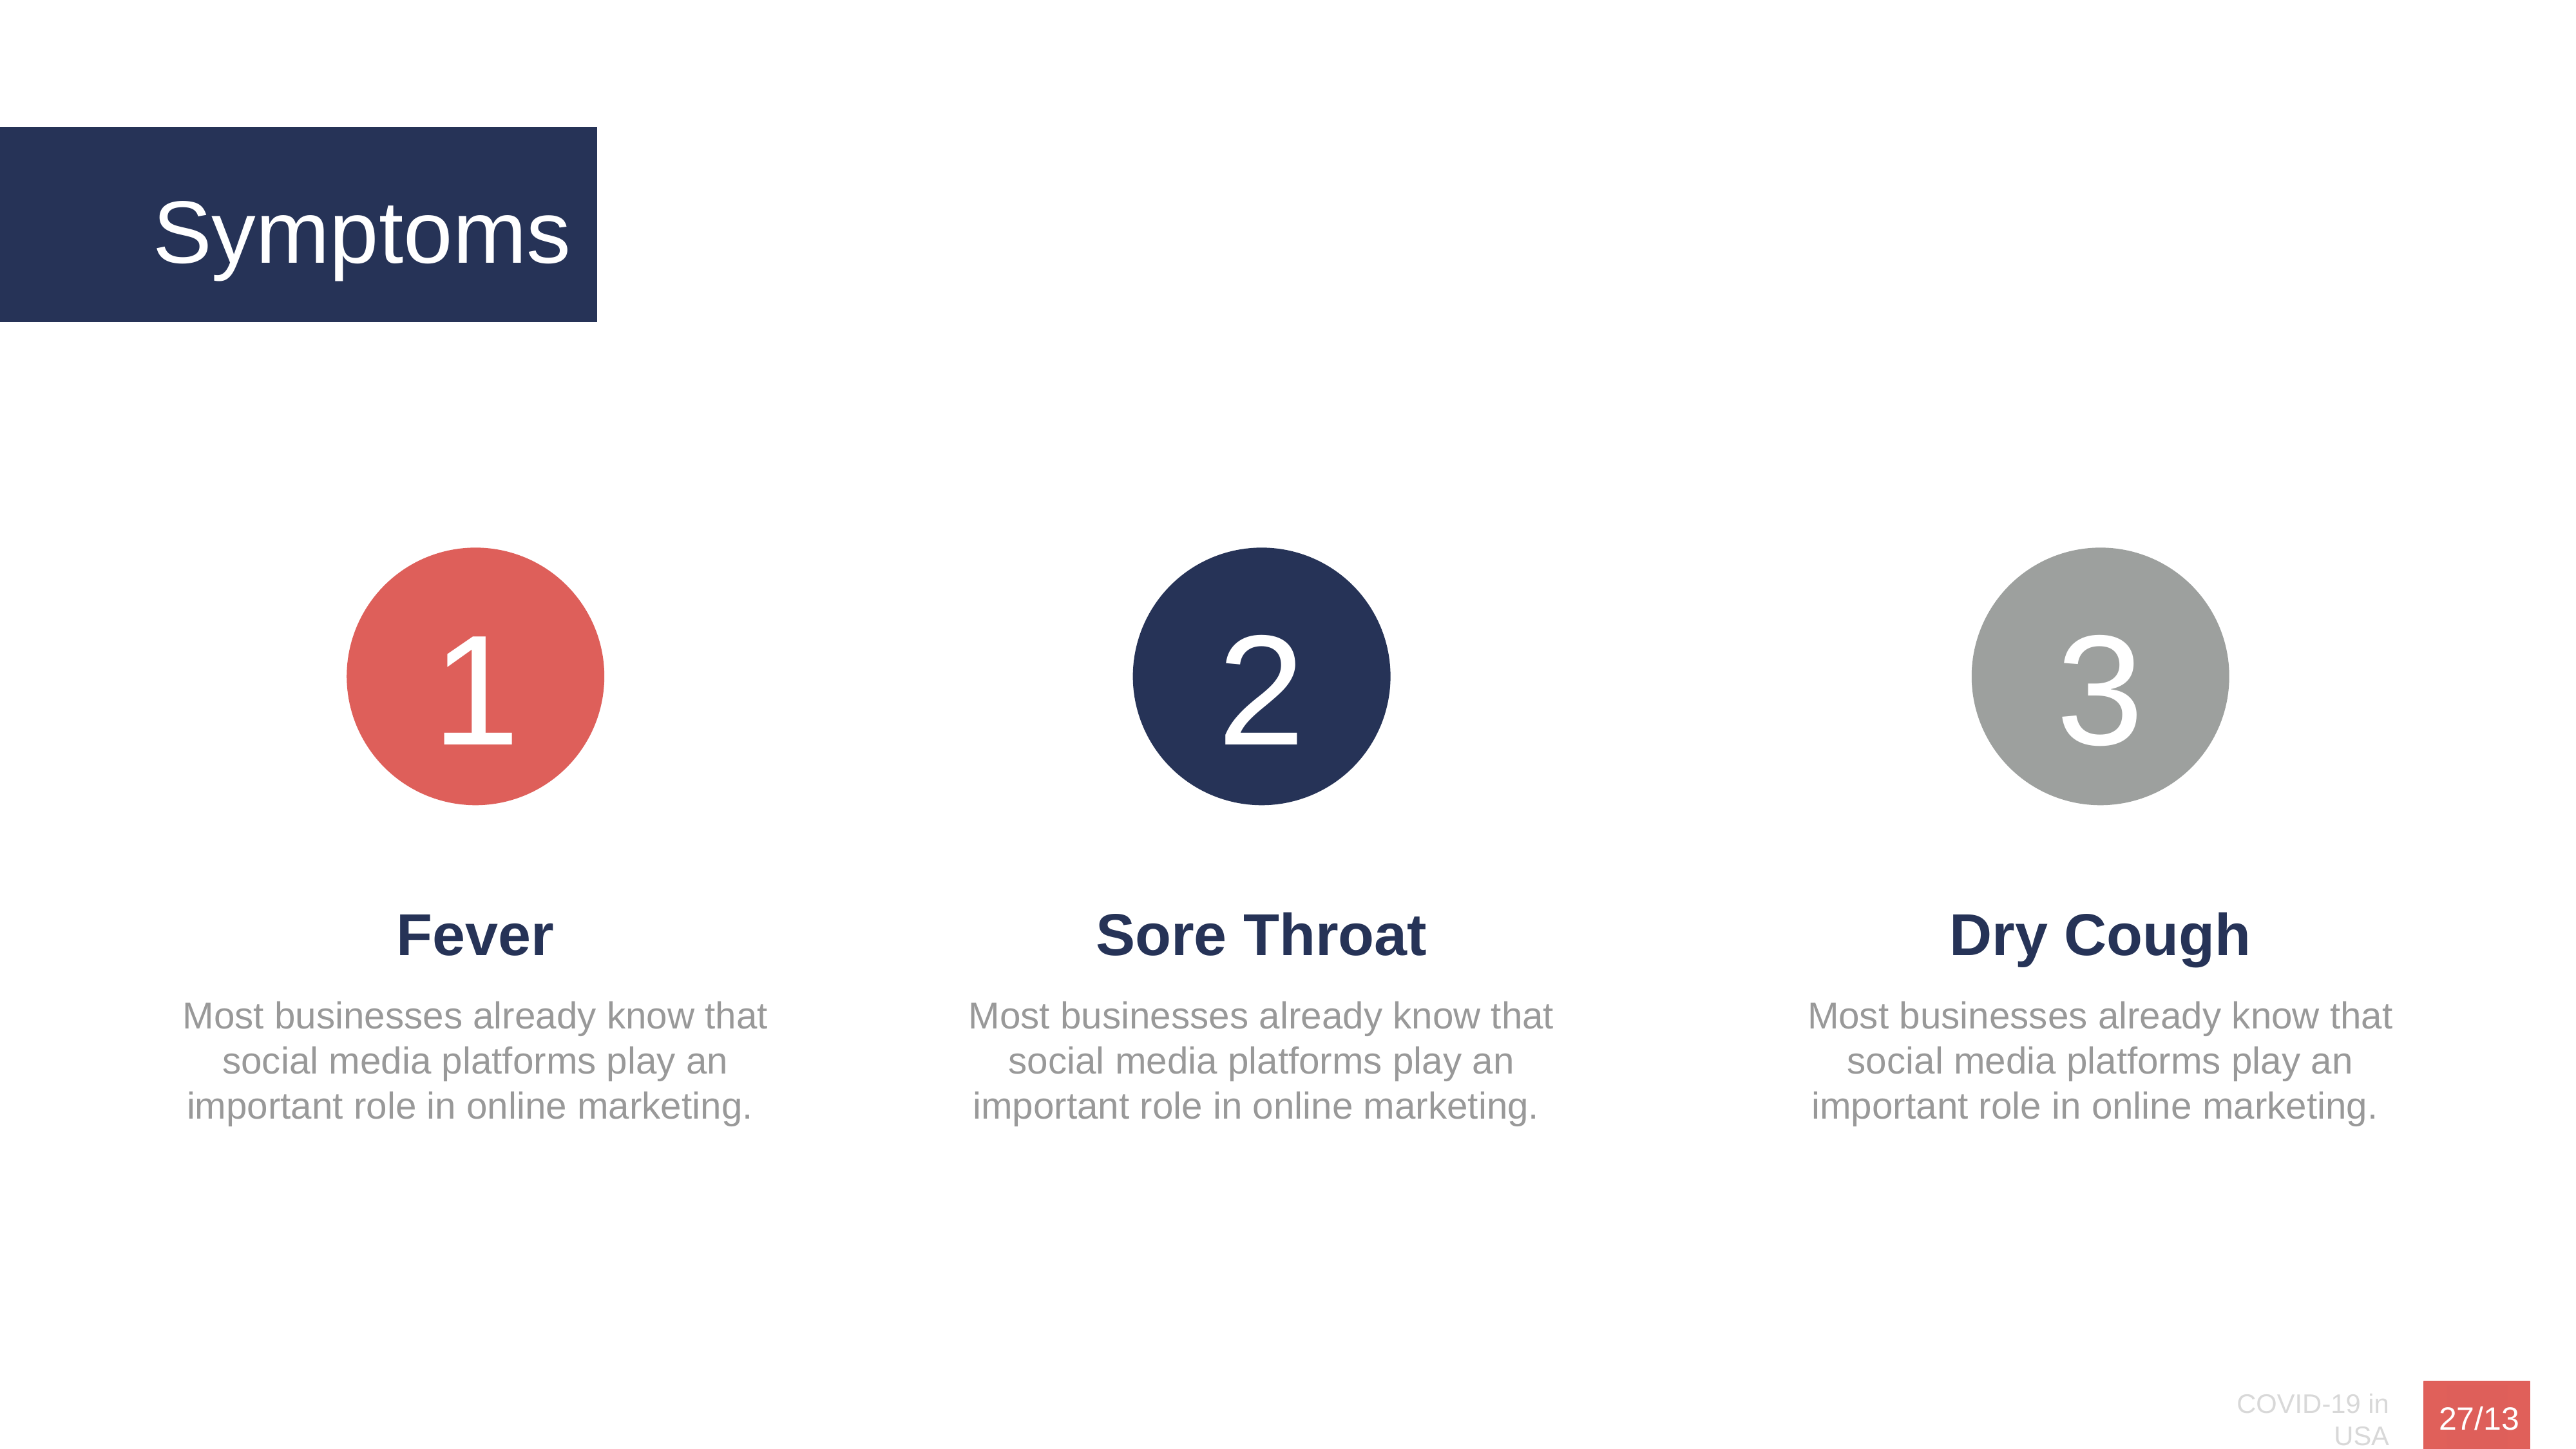

Symptoms

1
2
3
Fever
Sore Throat
Dry Cough
Most businesses already know that social media platforms play an important role in online marketing.
Most businesses already know that social media platforms play an important role in online marketing.
Most businesses already know that social media platforms play an important role in online marketing.